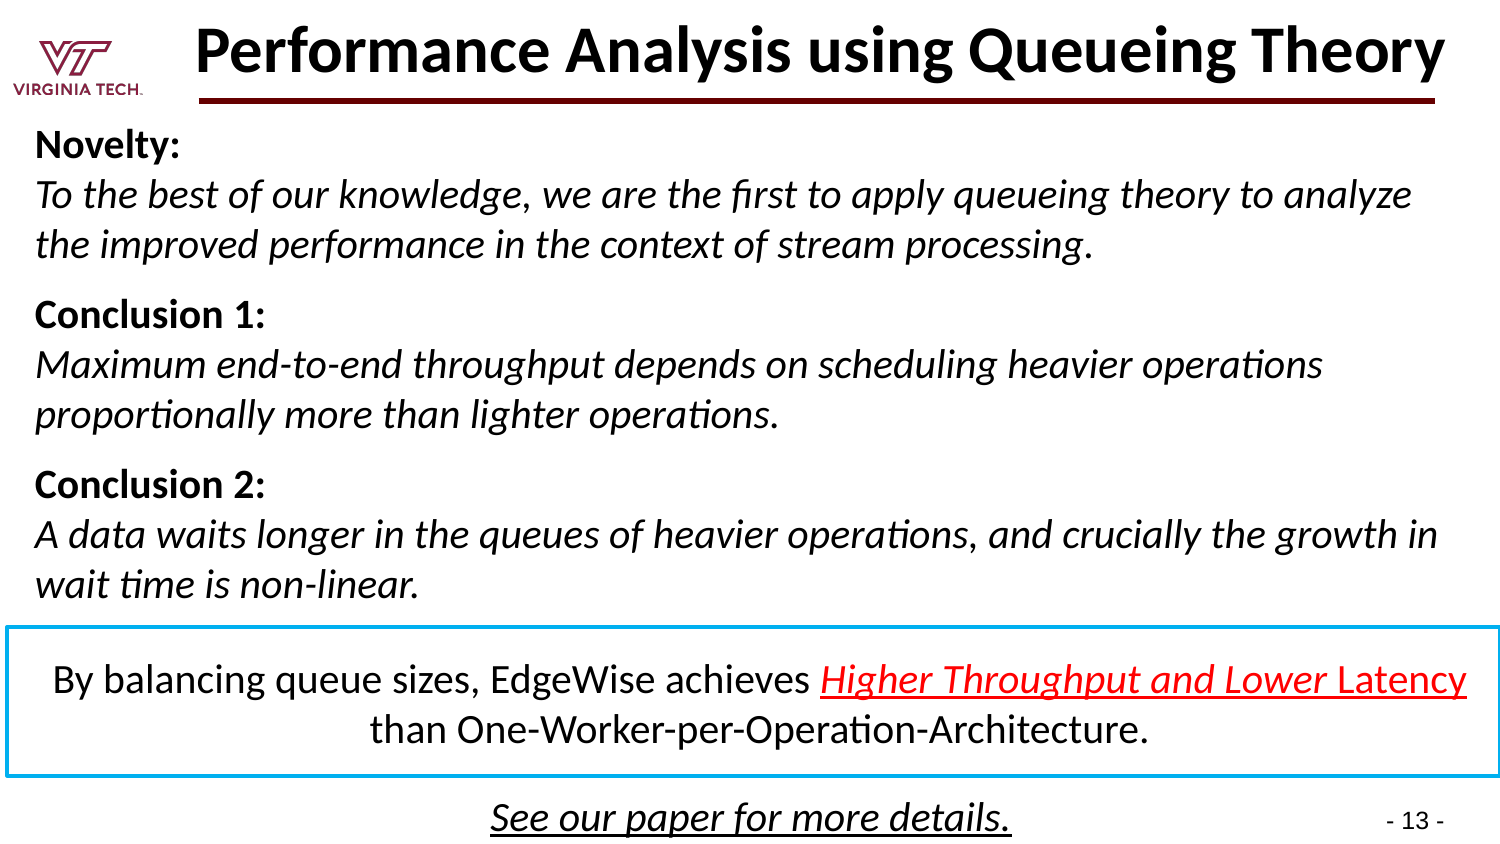

# Performance Analysis using Queueing Theory
Novelty:
To the best of our knowledge, we are the first to apply queueing theory to analyze the improved performance in the context of stream processing.
Conclusion 1:
Maximum end-to-end throughput depends on scheduling heavier operations proportionally more than lighter operations.
Conclusion 2:
A data waits longer in the queues of heavier operations, and crucially the growth in wait time is non-linear.
By balancing queue sizes, EdgeWise achieves Higher Throughput and Lower Latency than One-Worker-per-Operation-Architecture.
See our paper for more details.